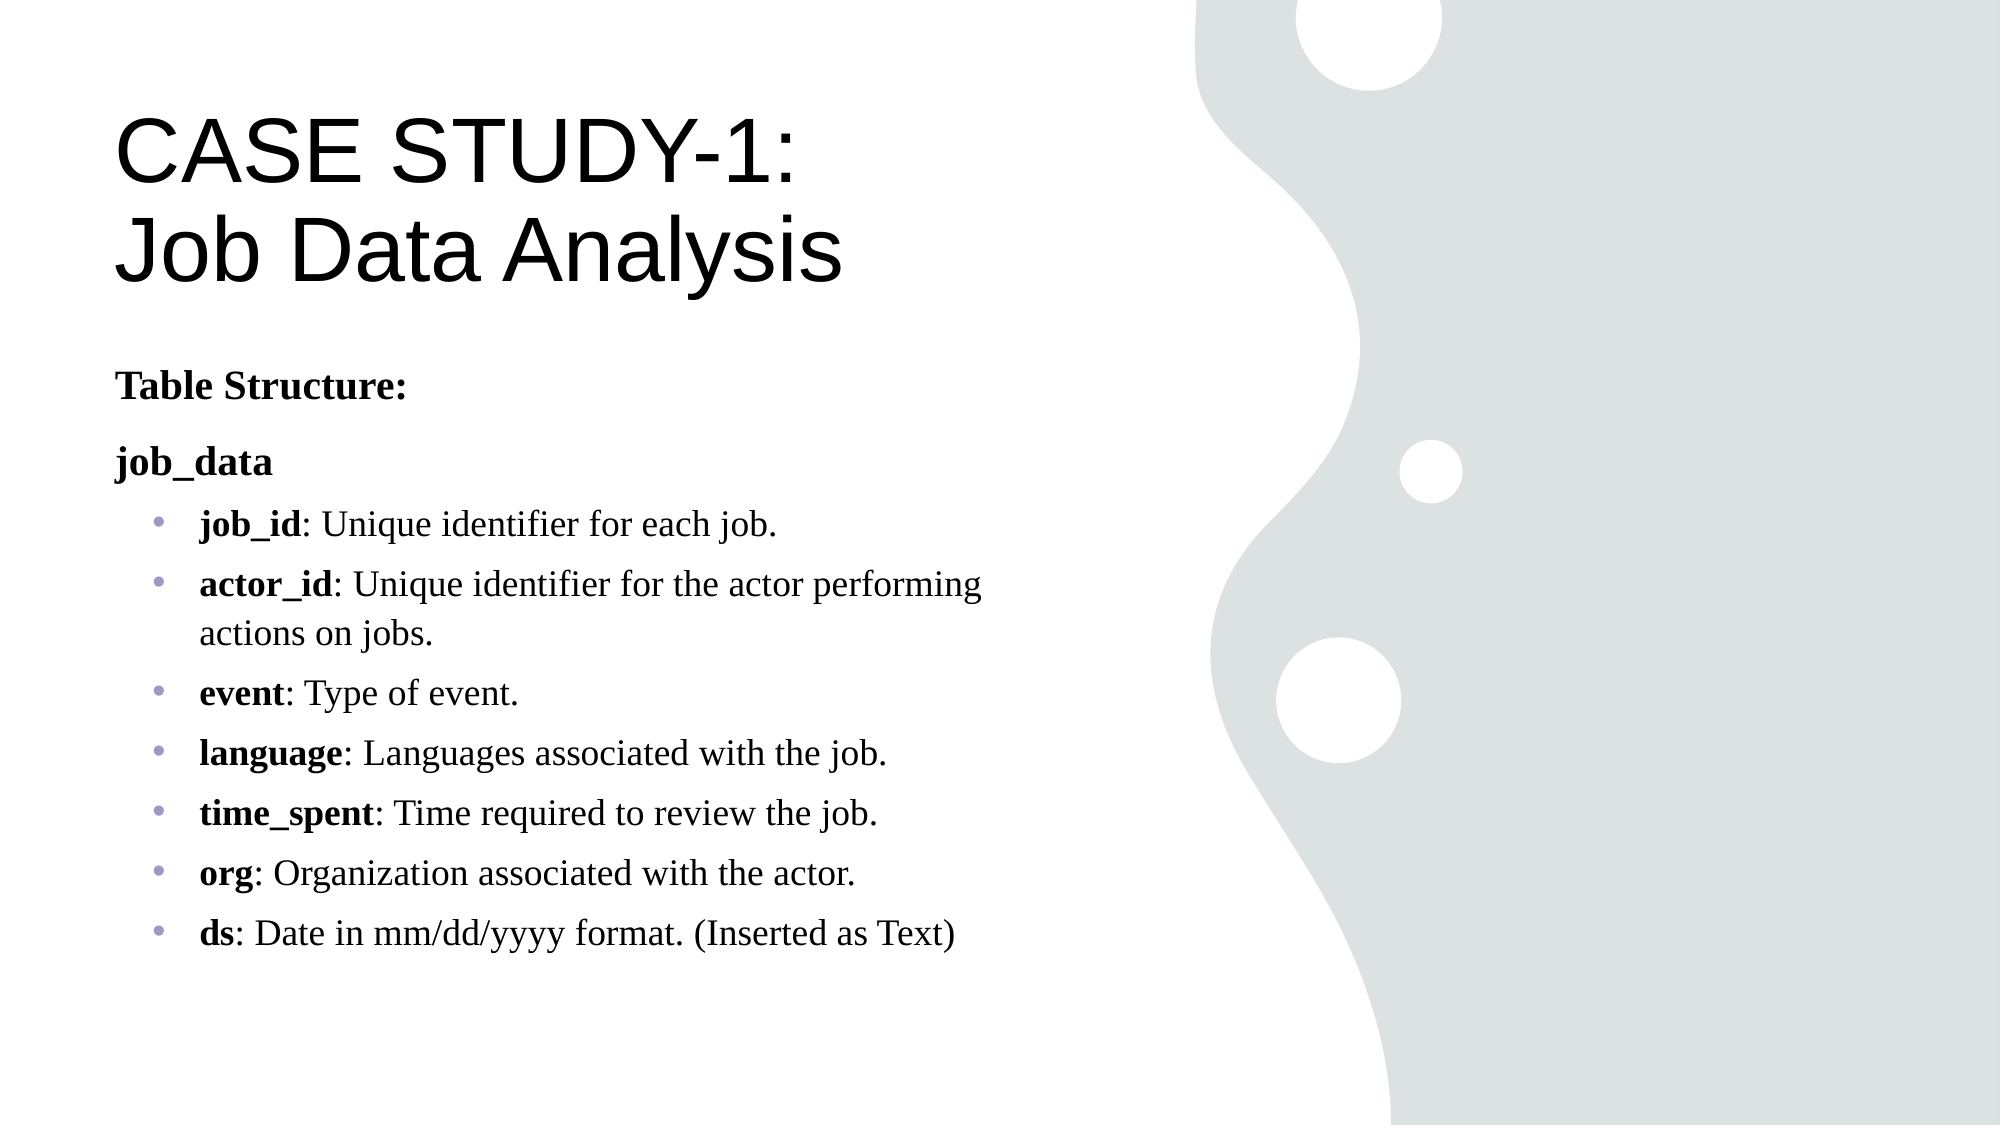

# CASE STUDY-1: Job Data Analysis
Table Structure:
job_data
job_id: Unique identifier for each job.
actor_id: Unique identifier for the actor performing actions on jobs.
event: Type of event.
language: Languages associated with the job.
time_spent: Time required to review the job.
org: Organization associated with the actor.
ds: Date in mm/dd/yyyy format. (Inserted as Text)